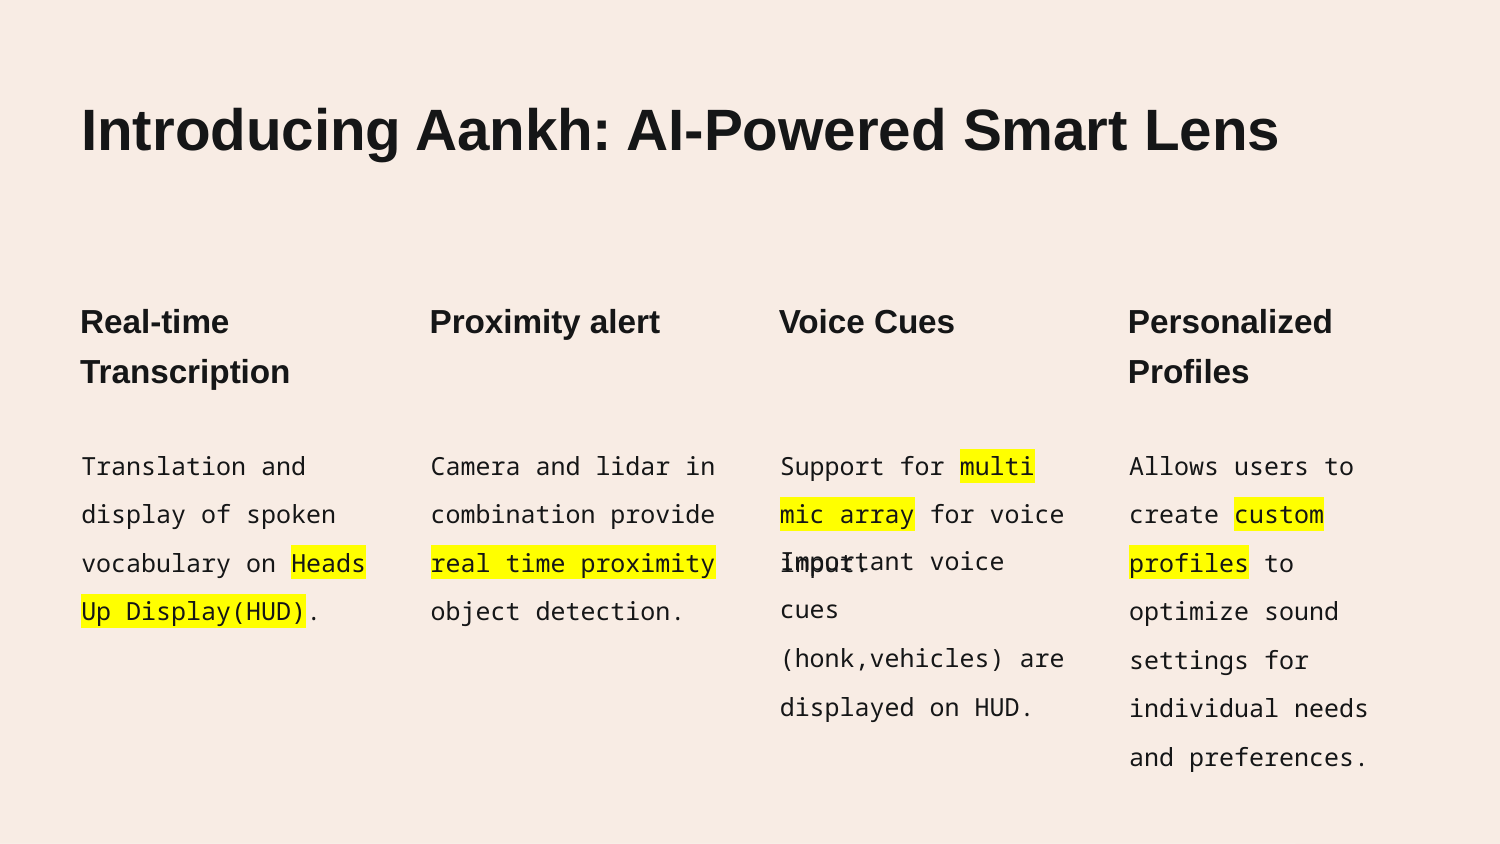

Introducing Aankh: AI-Powered Smart Lens
Real-time Transcription
Proximity alert
Voice Cues
Personalized Profiles
Translation and display of spoken vocabulary on Heads Up Display(HUD).
Allows users to create custom profiles to optimize sound settings for individual needs and preferences.
Camera and lidar in combination provide real time proximity object detection.
Support for multi mic array for voice input.
Important voice cues (honk,vehicles) are displayed on HUD.